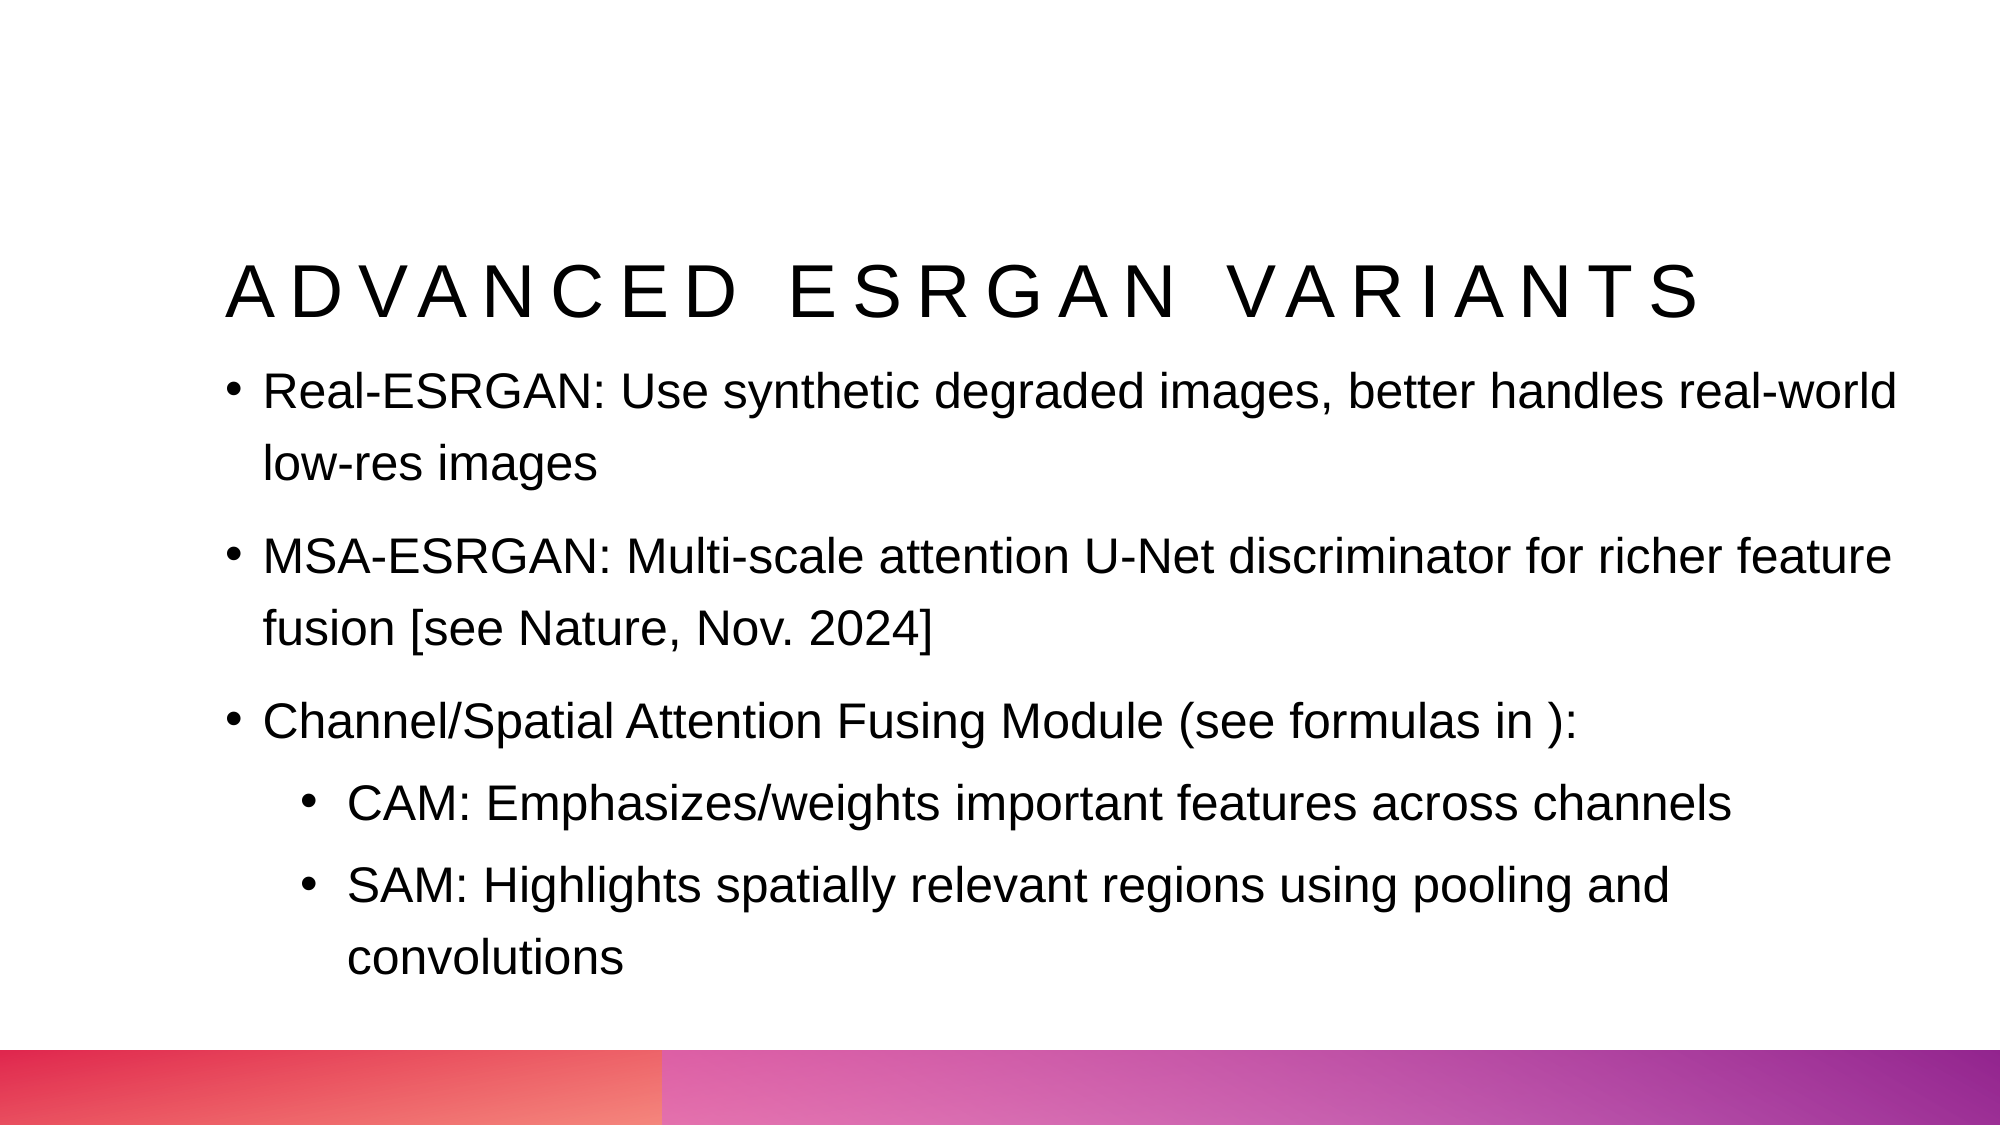

# Advanced ESRGAN Variants
Real-ESRGAN: Use synthetic degraded images, better handles real-world low-res images
MSA-ESRGAN: Multi-scale attention U-Net discriminator for richer feature fusion [see Nature, Nov. 2024]​
Channel/Spatial Attention Fusing Module (see formulas in ):​
CAM: Emphasizes/weights important features across channels
SAM: Highlights spatially relevant regions using pooling and convolutions